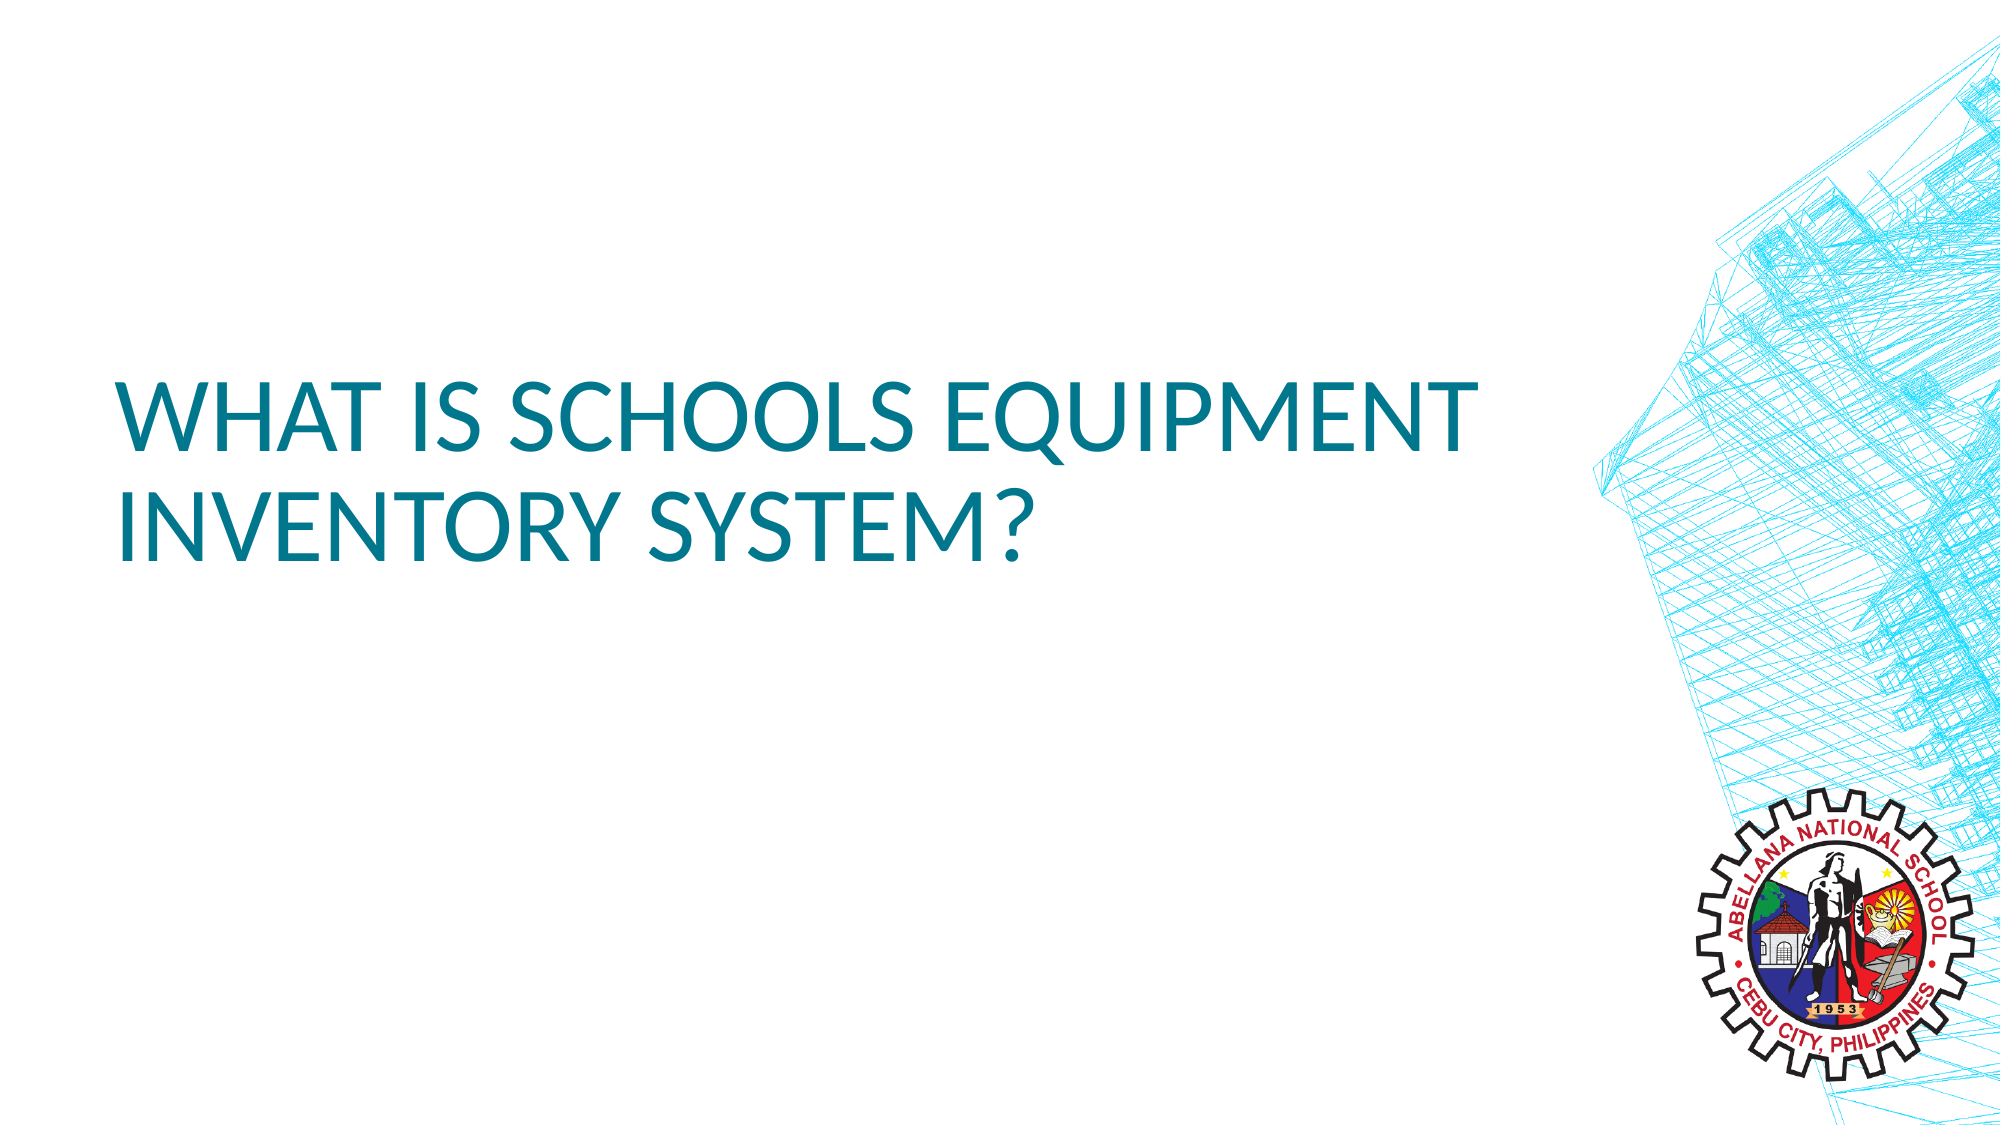

# What is Schools equipment inventory system?